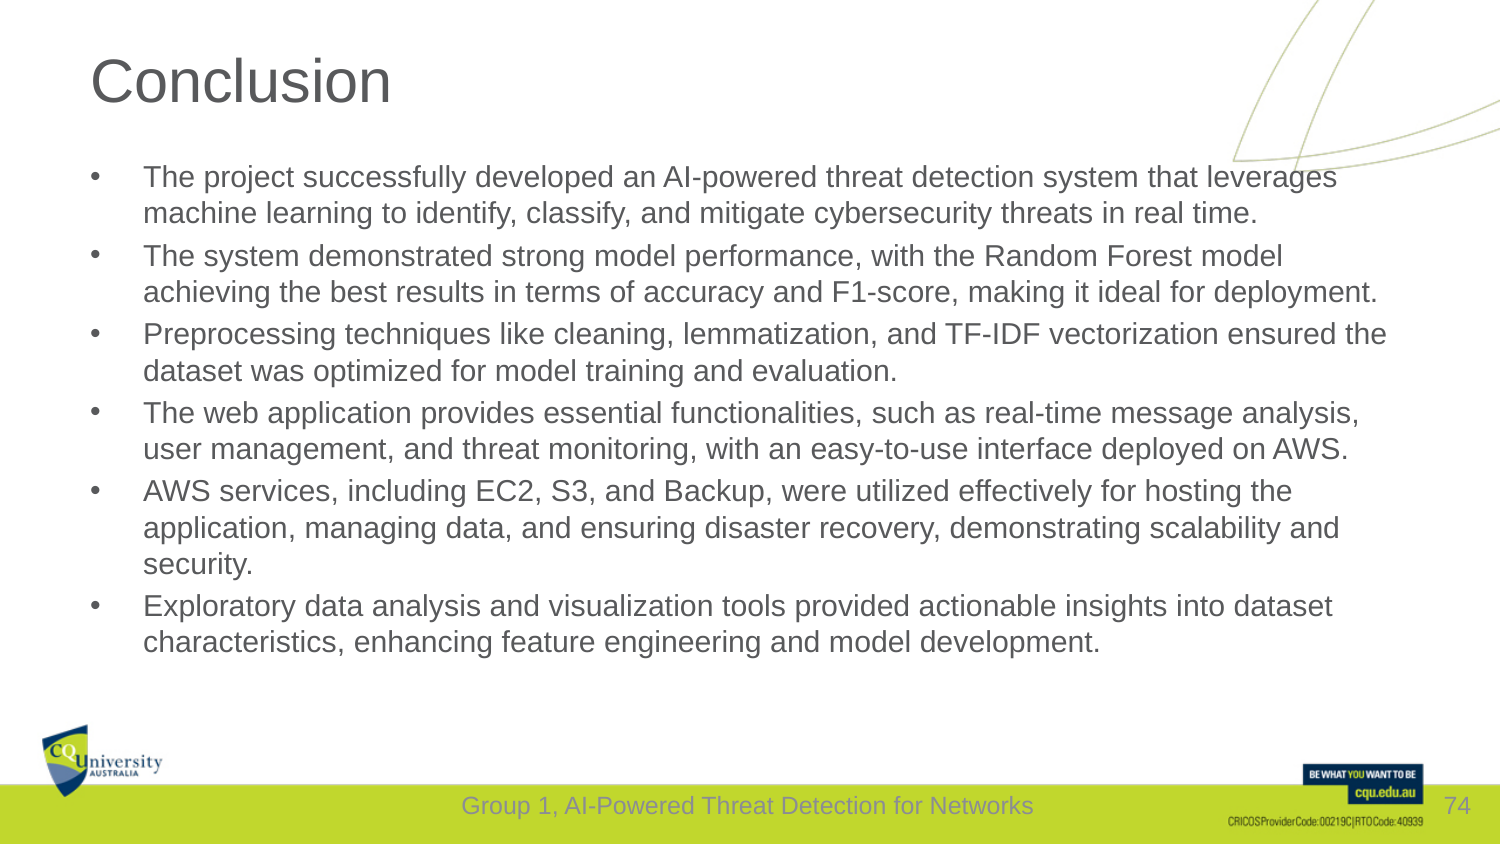

# Conclusion
The project successfully developed an AI-powered threat detection system that leverages machine learning to identify, classify, and mitigate cybersecurity threats in real time.
The system demonstrated strong model performance, with the Random Forest model achieving the best results in terms of accuracy and F1-score, making it ideal for deployment.
Preprocessing techniques like cleaning, lemmatization, and TF-IDF vectorization ensured the dataset was optimized for model training and evaluation.
The web application provides essential functionalities, such as real-time message analysis, user management, and threat monitoring, with an easy-to-use interface deployed on AWS.
AWS services, including EC2, S3, and Backup, were utilized effectively for hosting the application, managing data, and ensuring disaster recovery, demonstrating scalability and security.
Exploratory data analysis and visualization tools provided actionable insights into dataset characteristics, enhancing feature engineering and model development.

Group 1, AI-Powered Threat Detection for Networks
74